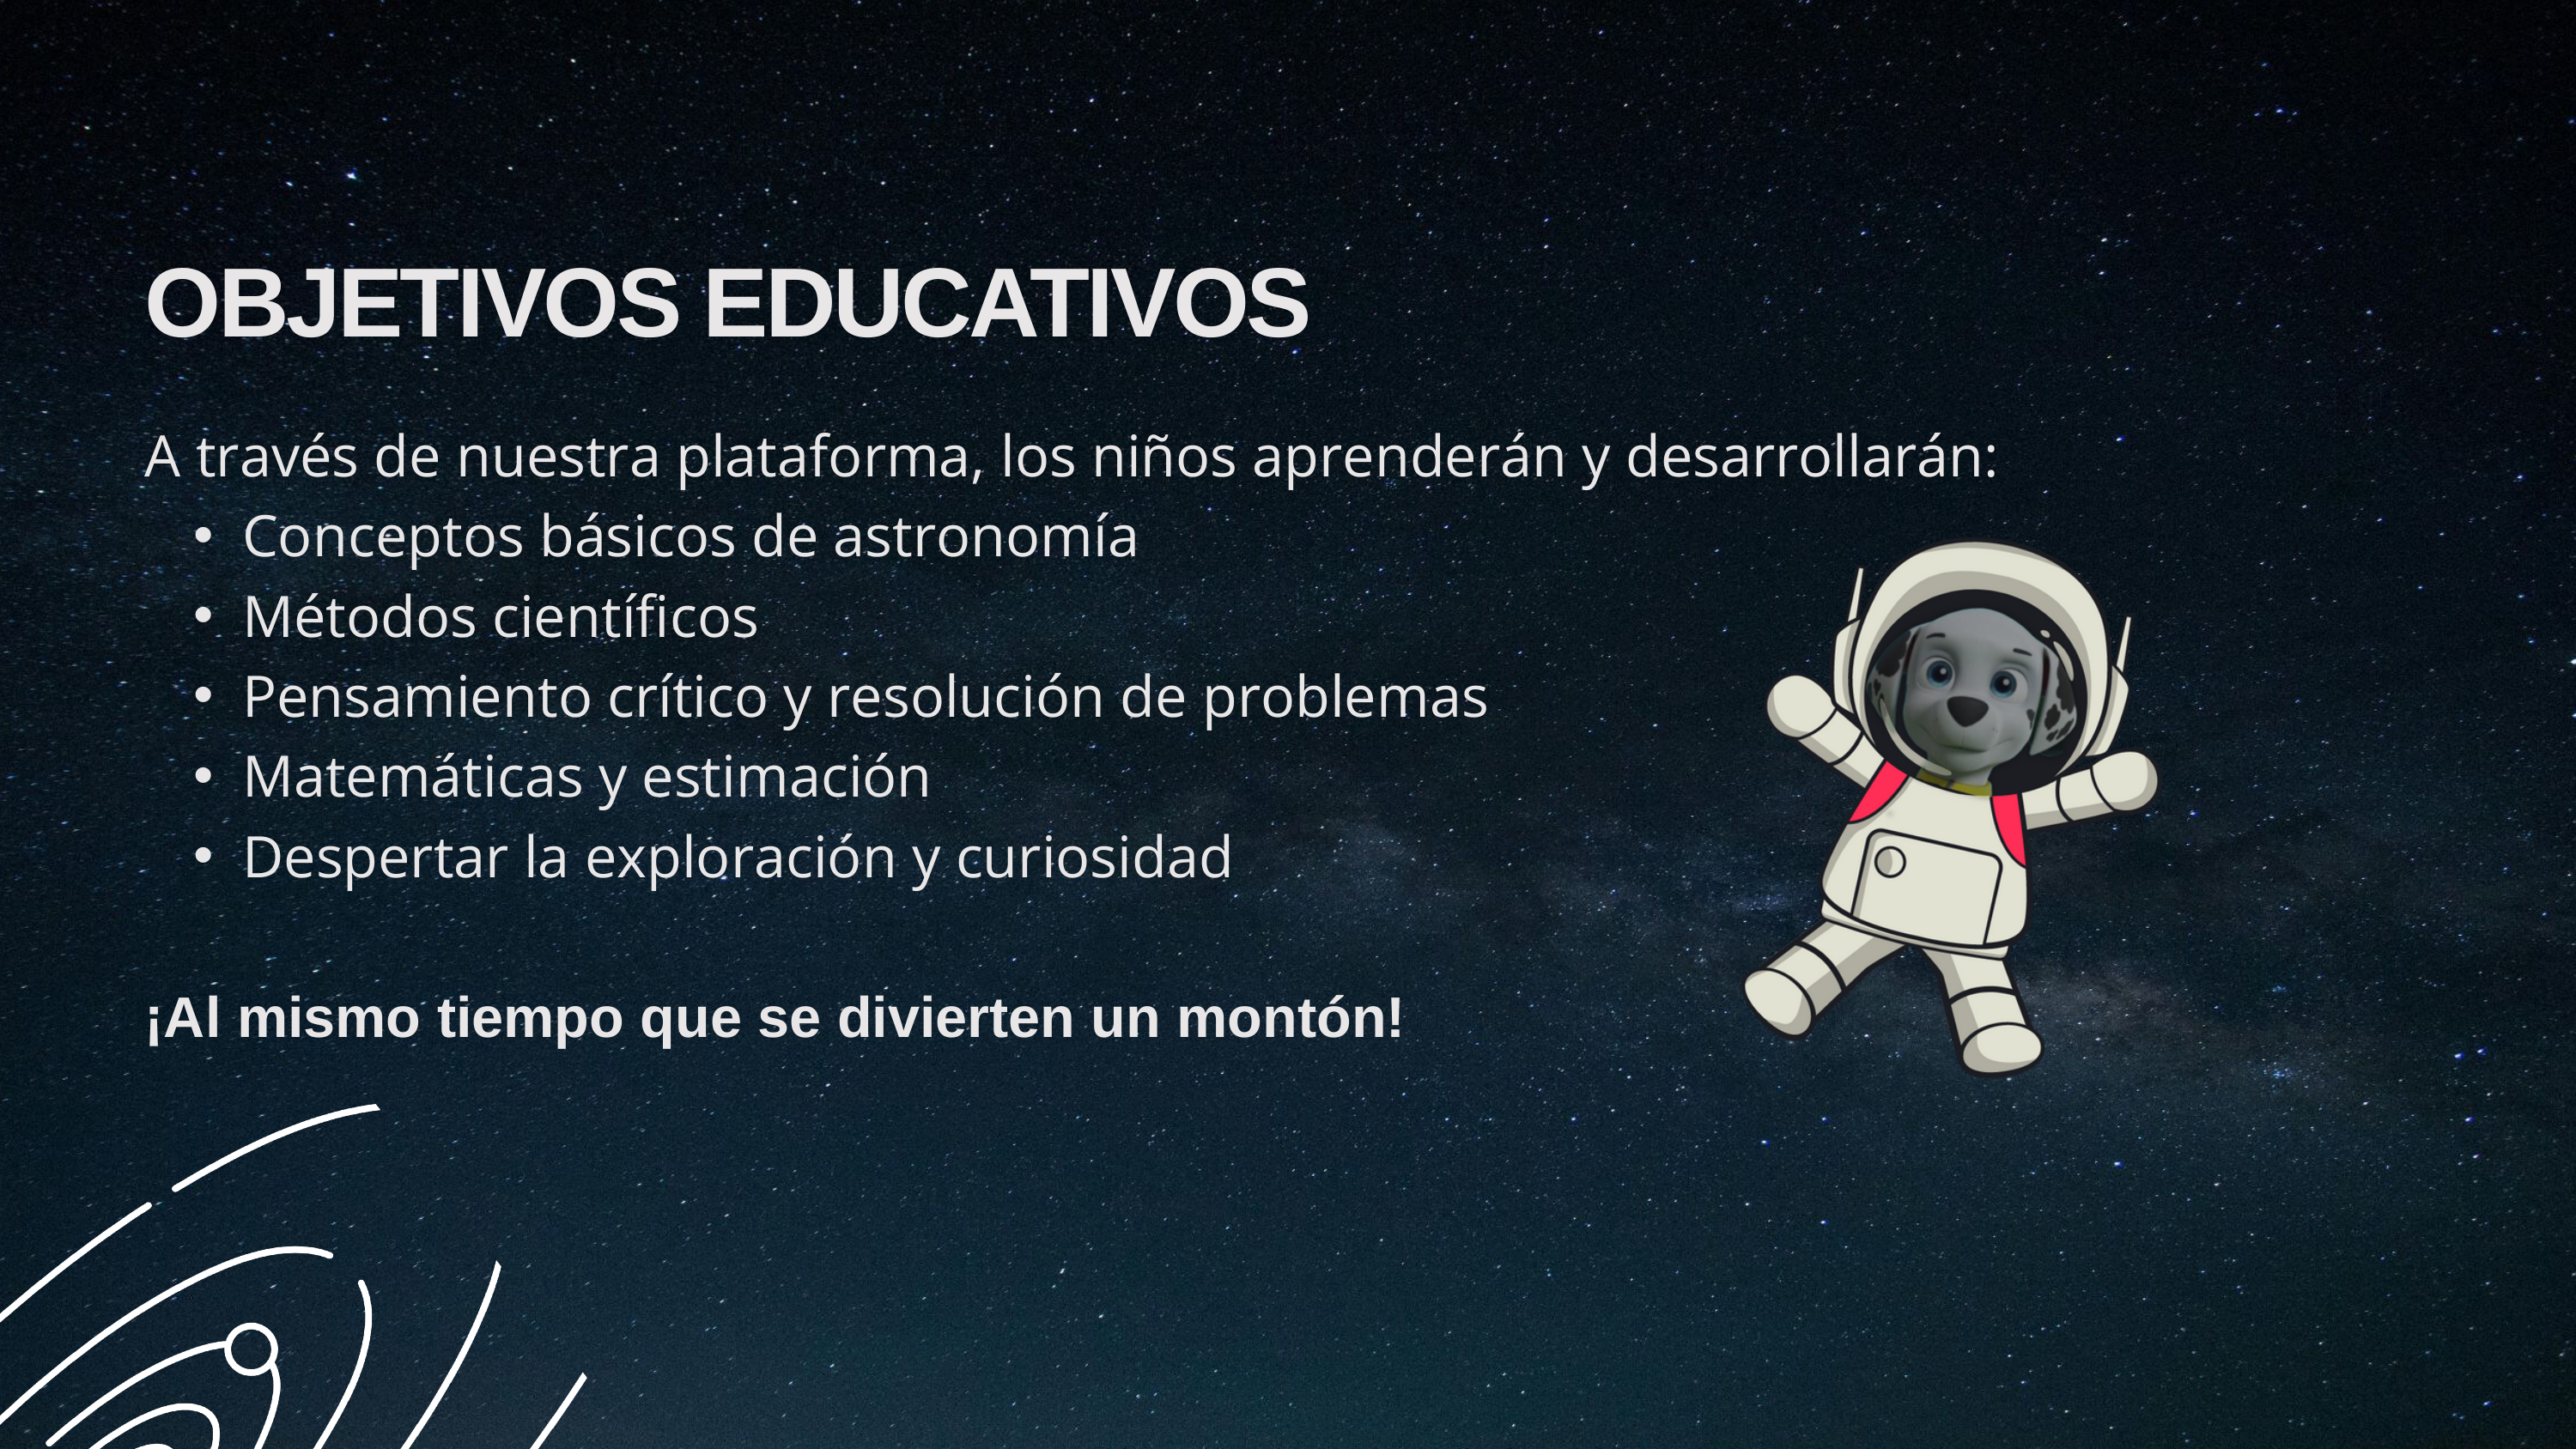

OBJETIVOS EDUCATIVOS
A través de nuestra plataforma, los niños aprenderán y desarrollarán:
Conceptos básicos de astronomía
Métodos científicos
Pensamiento crítico y resolución de problemas
Matemáticas y estimación
Despertar la exploración y curiosidad

¡Al mismo tiempo que se divierten un montón!